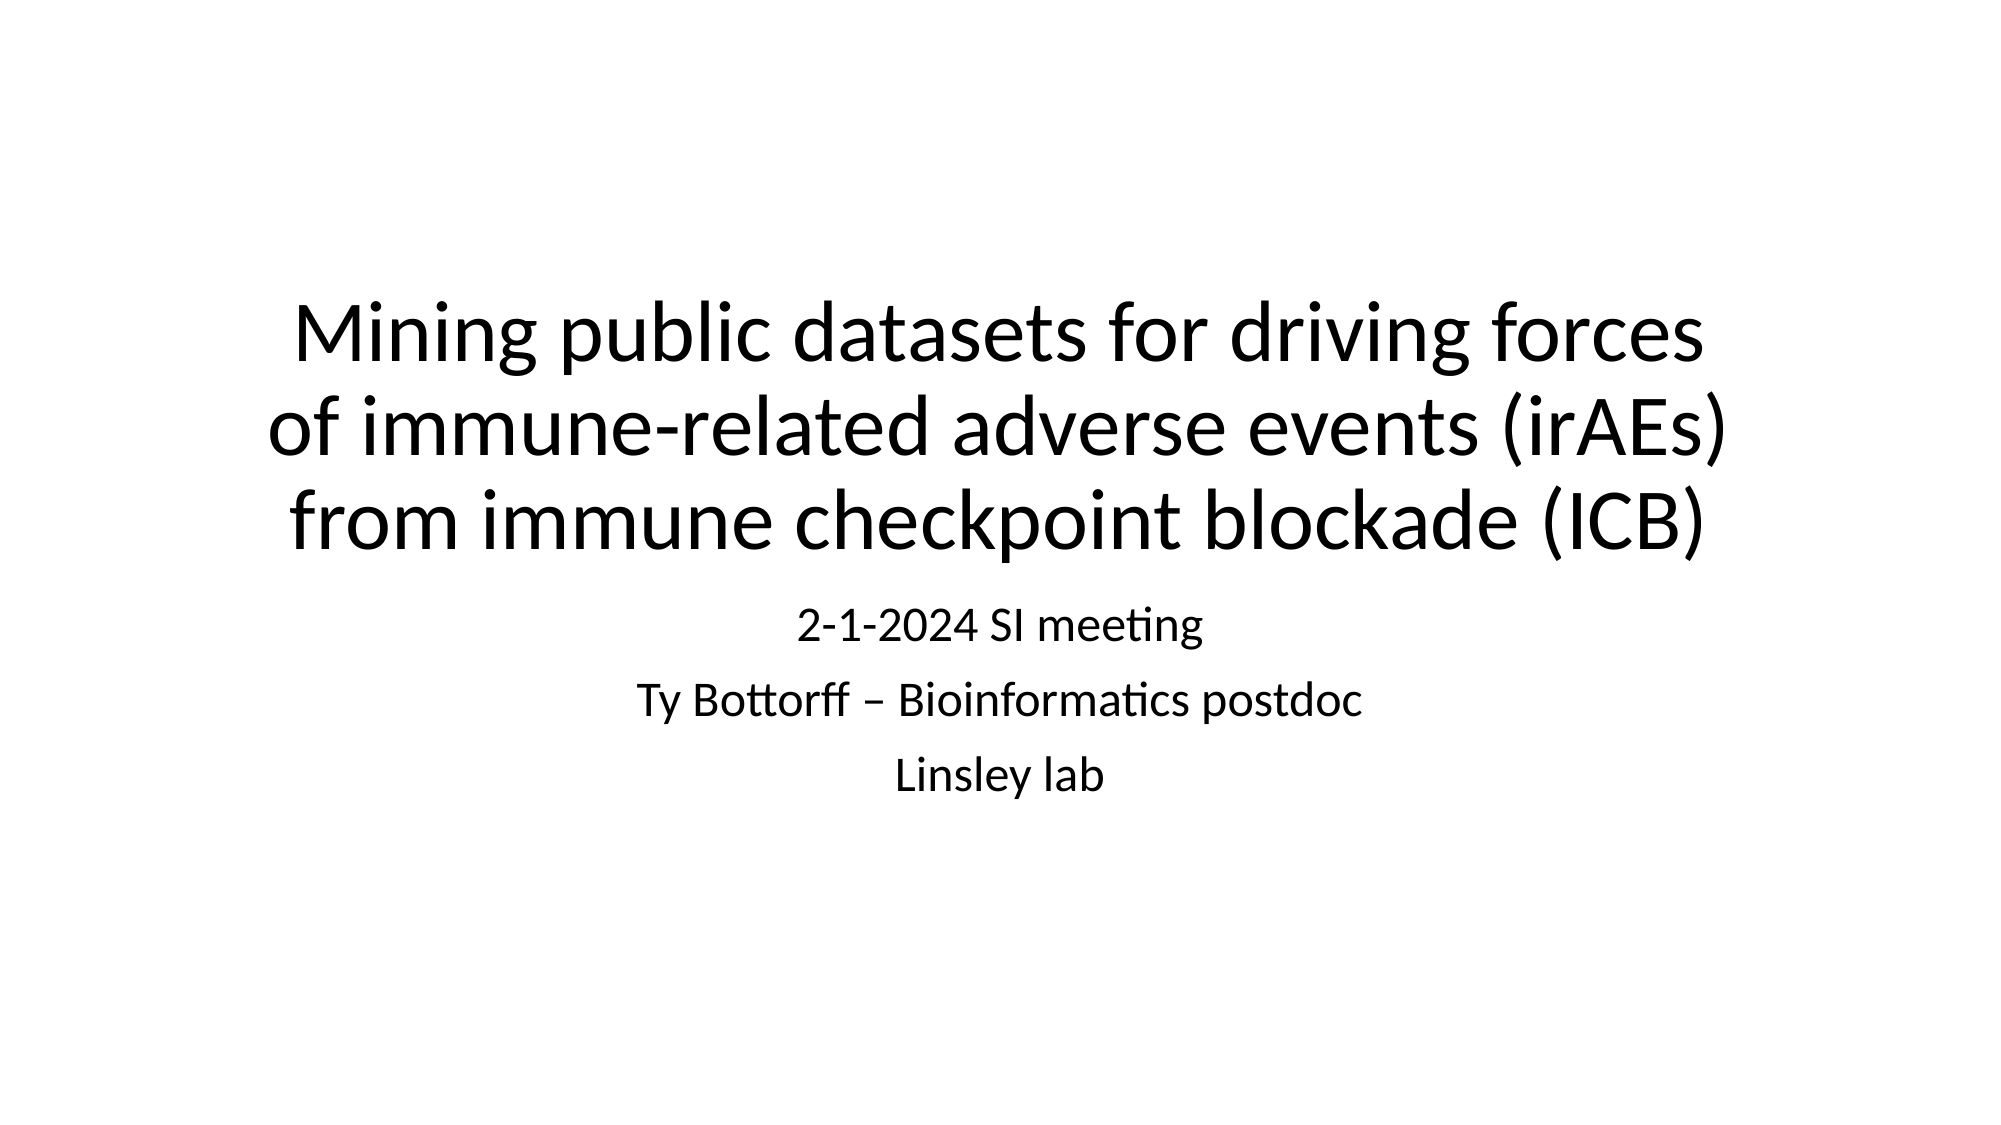

# Mining public datasets for driving forces of immune-related adverse events (irAEs) from immune checkpoint blockade (ICB)
2-1-2024 SI meeting
Ty Bottorff – Bioinformatics postdoc
Linsley lab